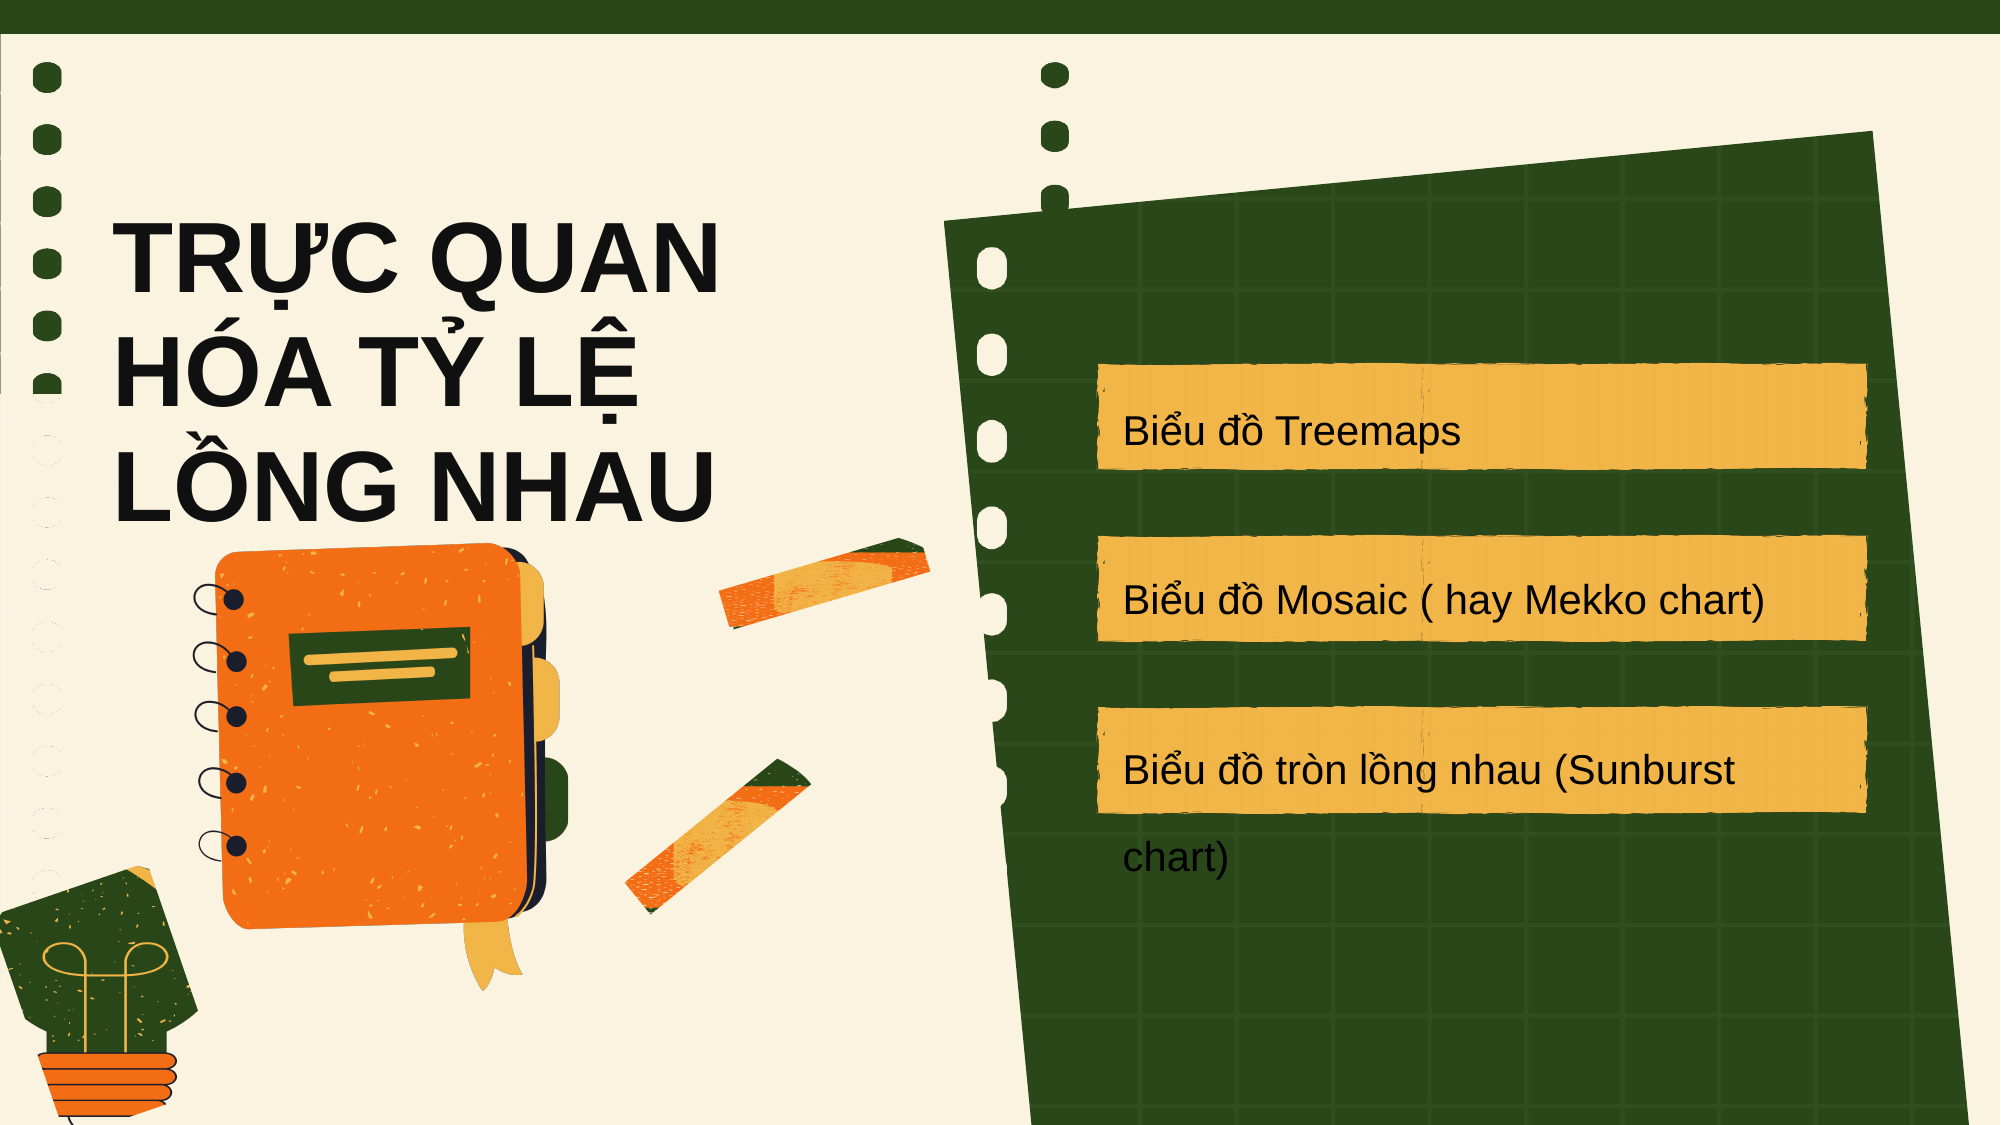

TRỰC QUAN HÓA TỶ LỆ LỒNG NHAU

Biểu đồ Treemaps

Biểu đồ Mosaic ( hay Mekko chart)

Biểu đồ tròn lồng nhau (Sunburst chart)